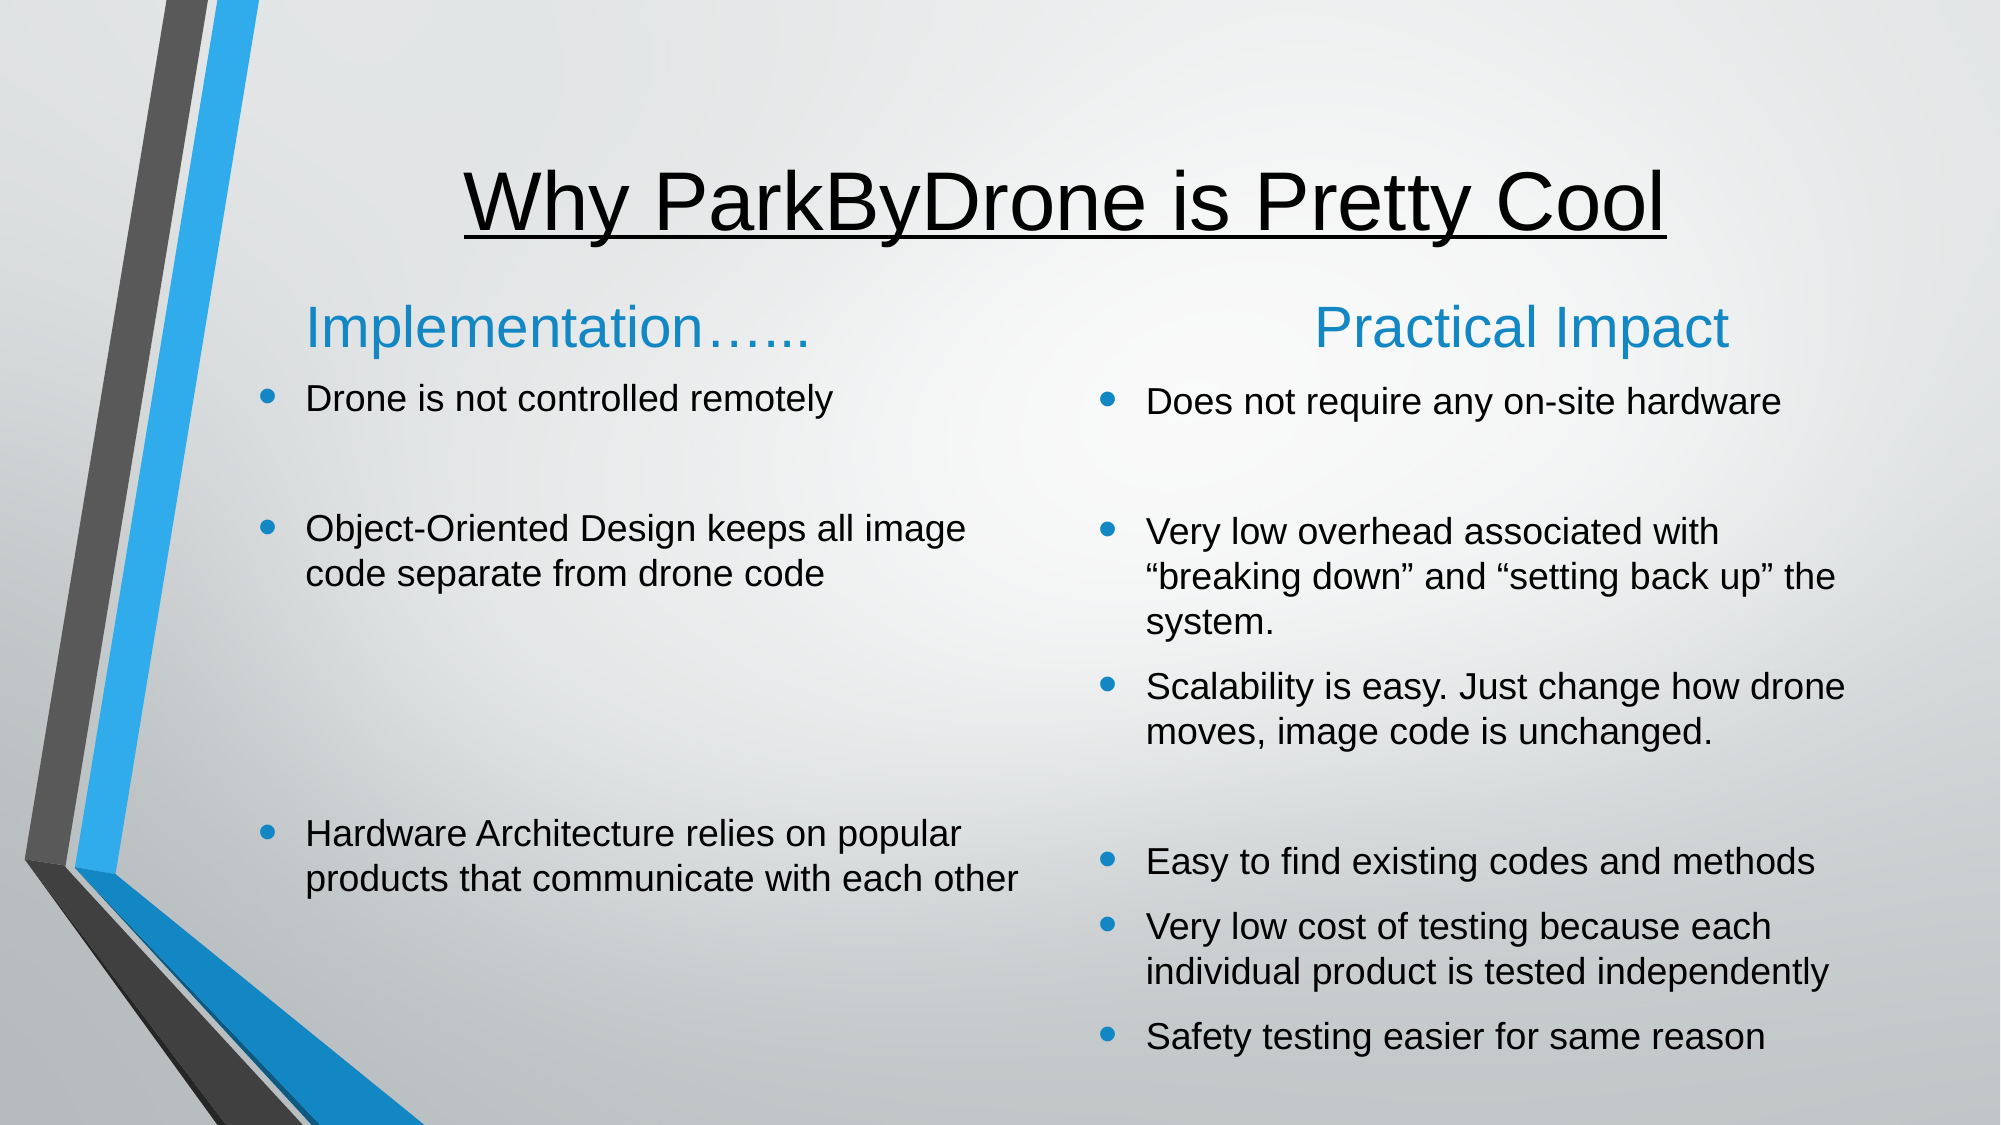

# Why ParkByDrone is Pretty Cool
Implementation…...                               Practical Impact
Drone is not controlled remotely

Object-Oriented Design keeps all image code separate from drone code

Hardware Architecture relies on popular products that communicate with each other

Does not require any on-site hardware

Very low overhead associated with “breaking down” and “setting back up” the system.
Scalability is easy. Just change how drone moves, image code is unchanged.

Easy to find existing codes and methods
Very low cost of testing because each individual product is tested independently
Safety testing easier for same reason